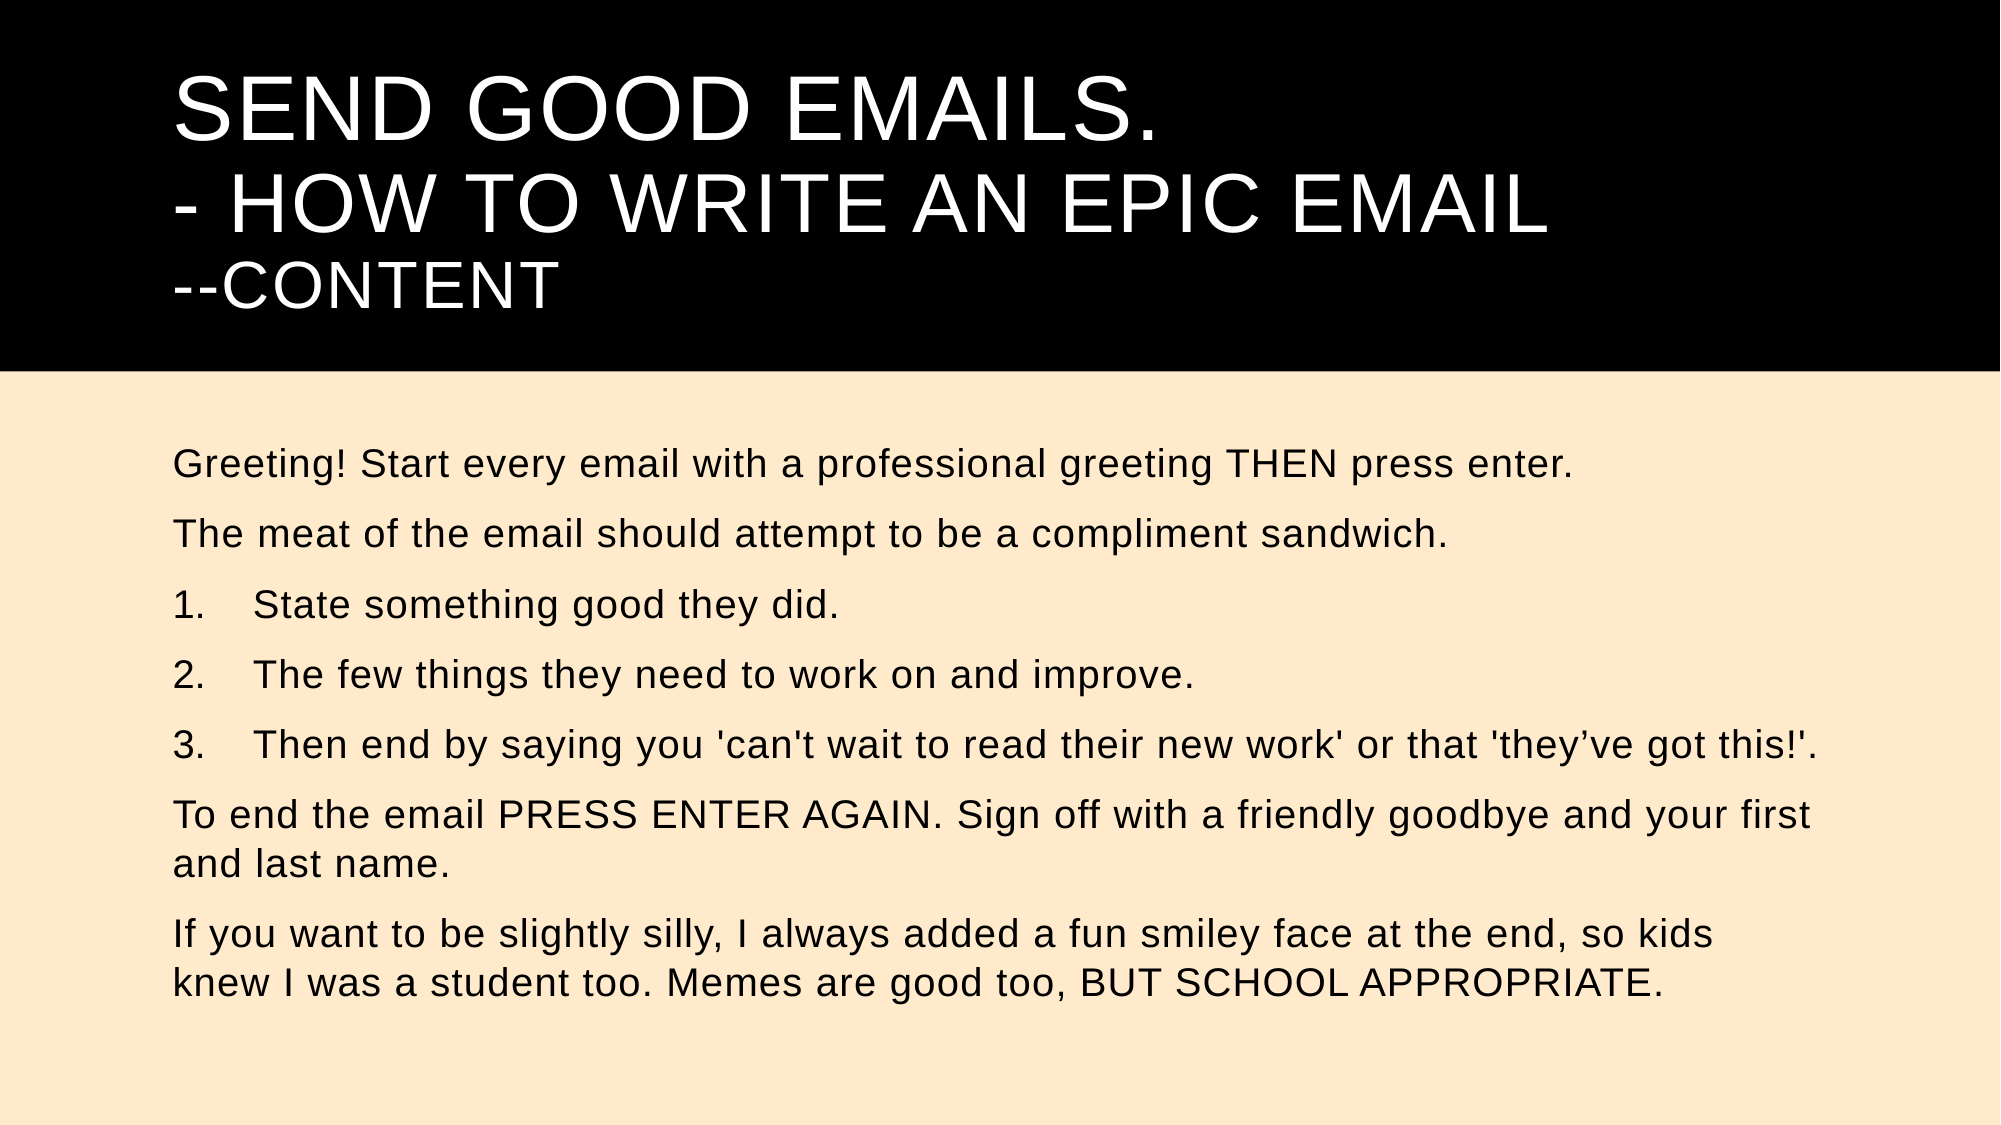

# Send Good emails. - how to write an epic email --Content
Greeting! Start every email with a professional greeting THEN press enter.
The meat of the email should attempt to be a compliment sandwich.
State something good they did.
The few things they need to work on and improve.
Then end by saying you 'can't wait to read their new work' or that 'they’ve got this!'.
To end the email PRESS ENTER AGAIN. Sign off with a friendly goodbye and your first and last name.
If you want to be slightly silly, I always added a fun smiley face at the end, so kids knew I was a student too. Memes are good too, BUT SCHOOL APPROPRIATE.